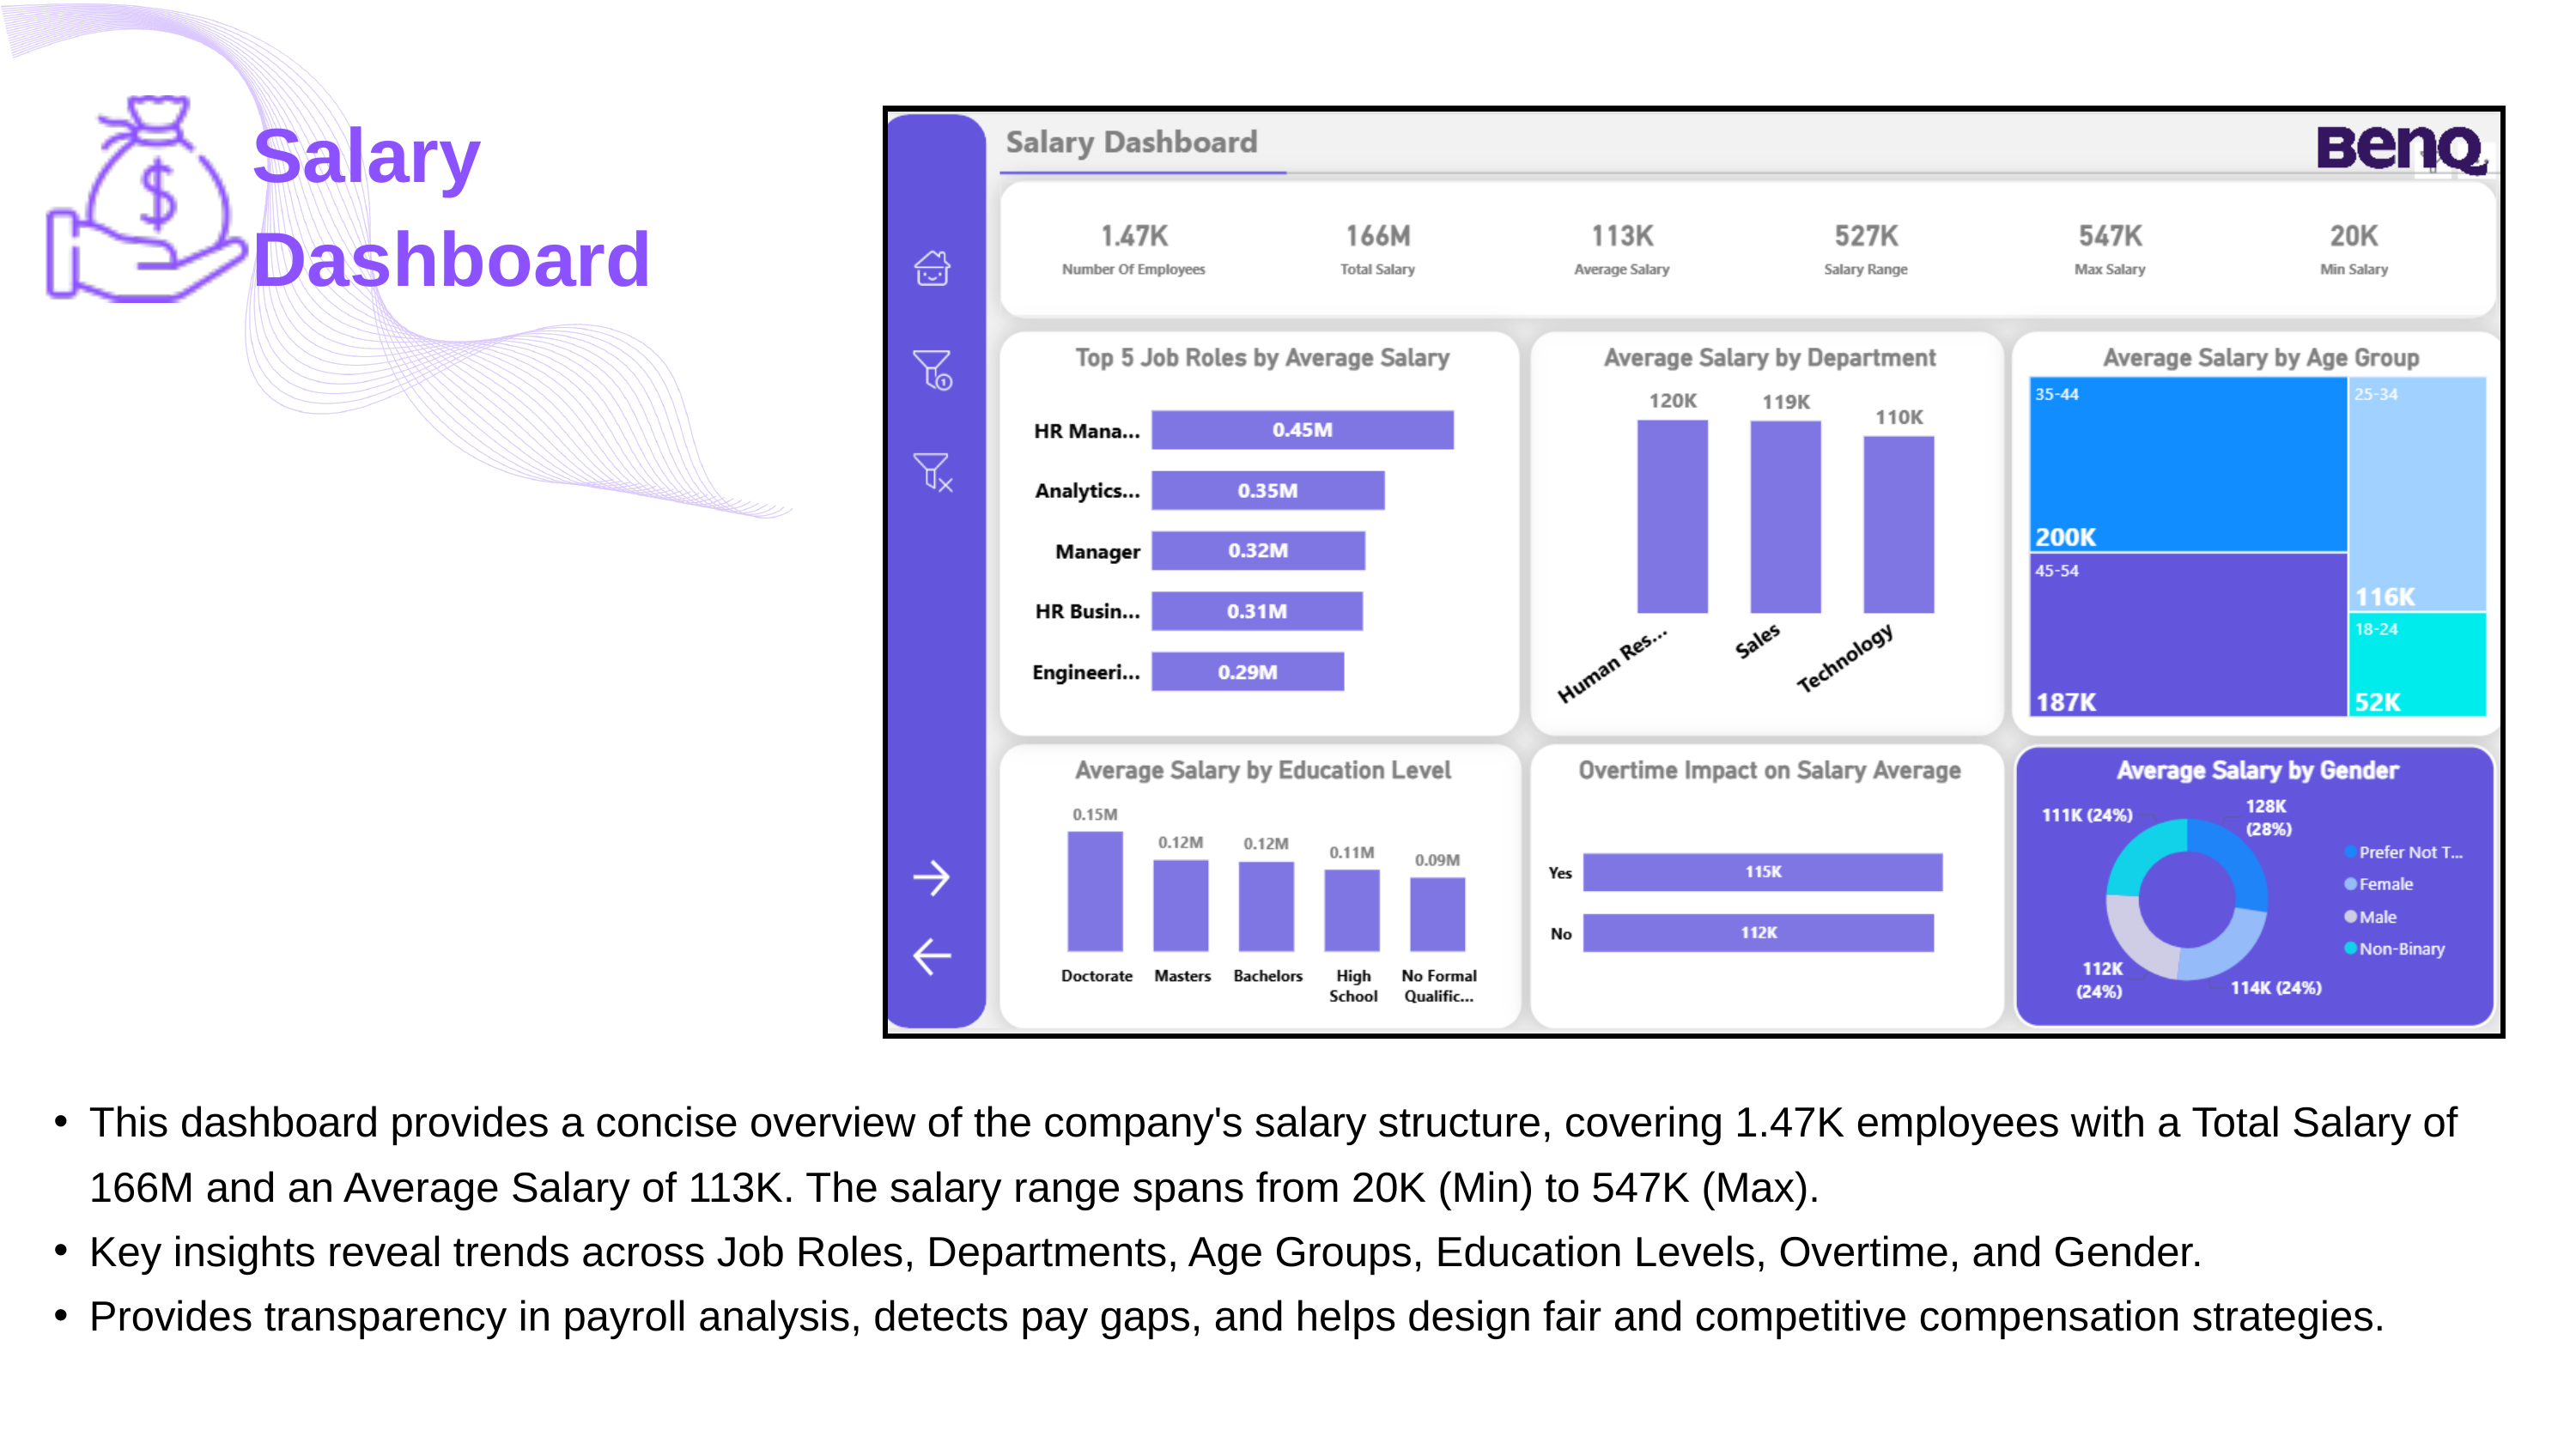

Salary Dashboard

This dashboard provides a concise overview of the company's salary structure, covering 1.47K employees with a Total Salary of 166M and an Average Salary of 113K. The salary range spans from 20K (Min) to 547K (Max).
Key insights reveal trends across Job Roles, Departments, Age Groups, Education Levels, Overtime, and Gender.
Provides transparency in payroll analysis, detects pay gaps, and helps design fair and competitive compensation strategies.